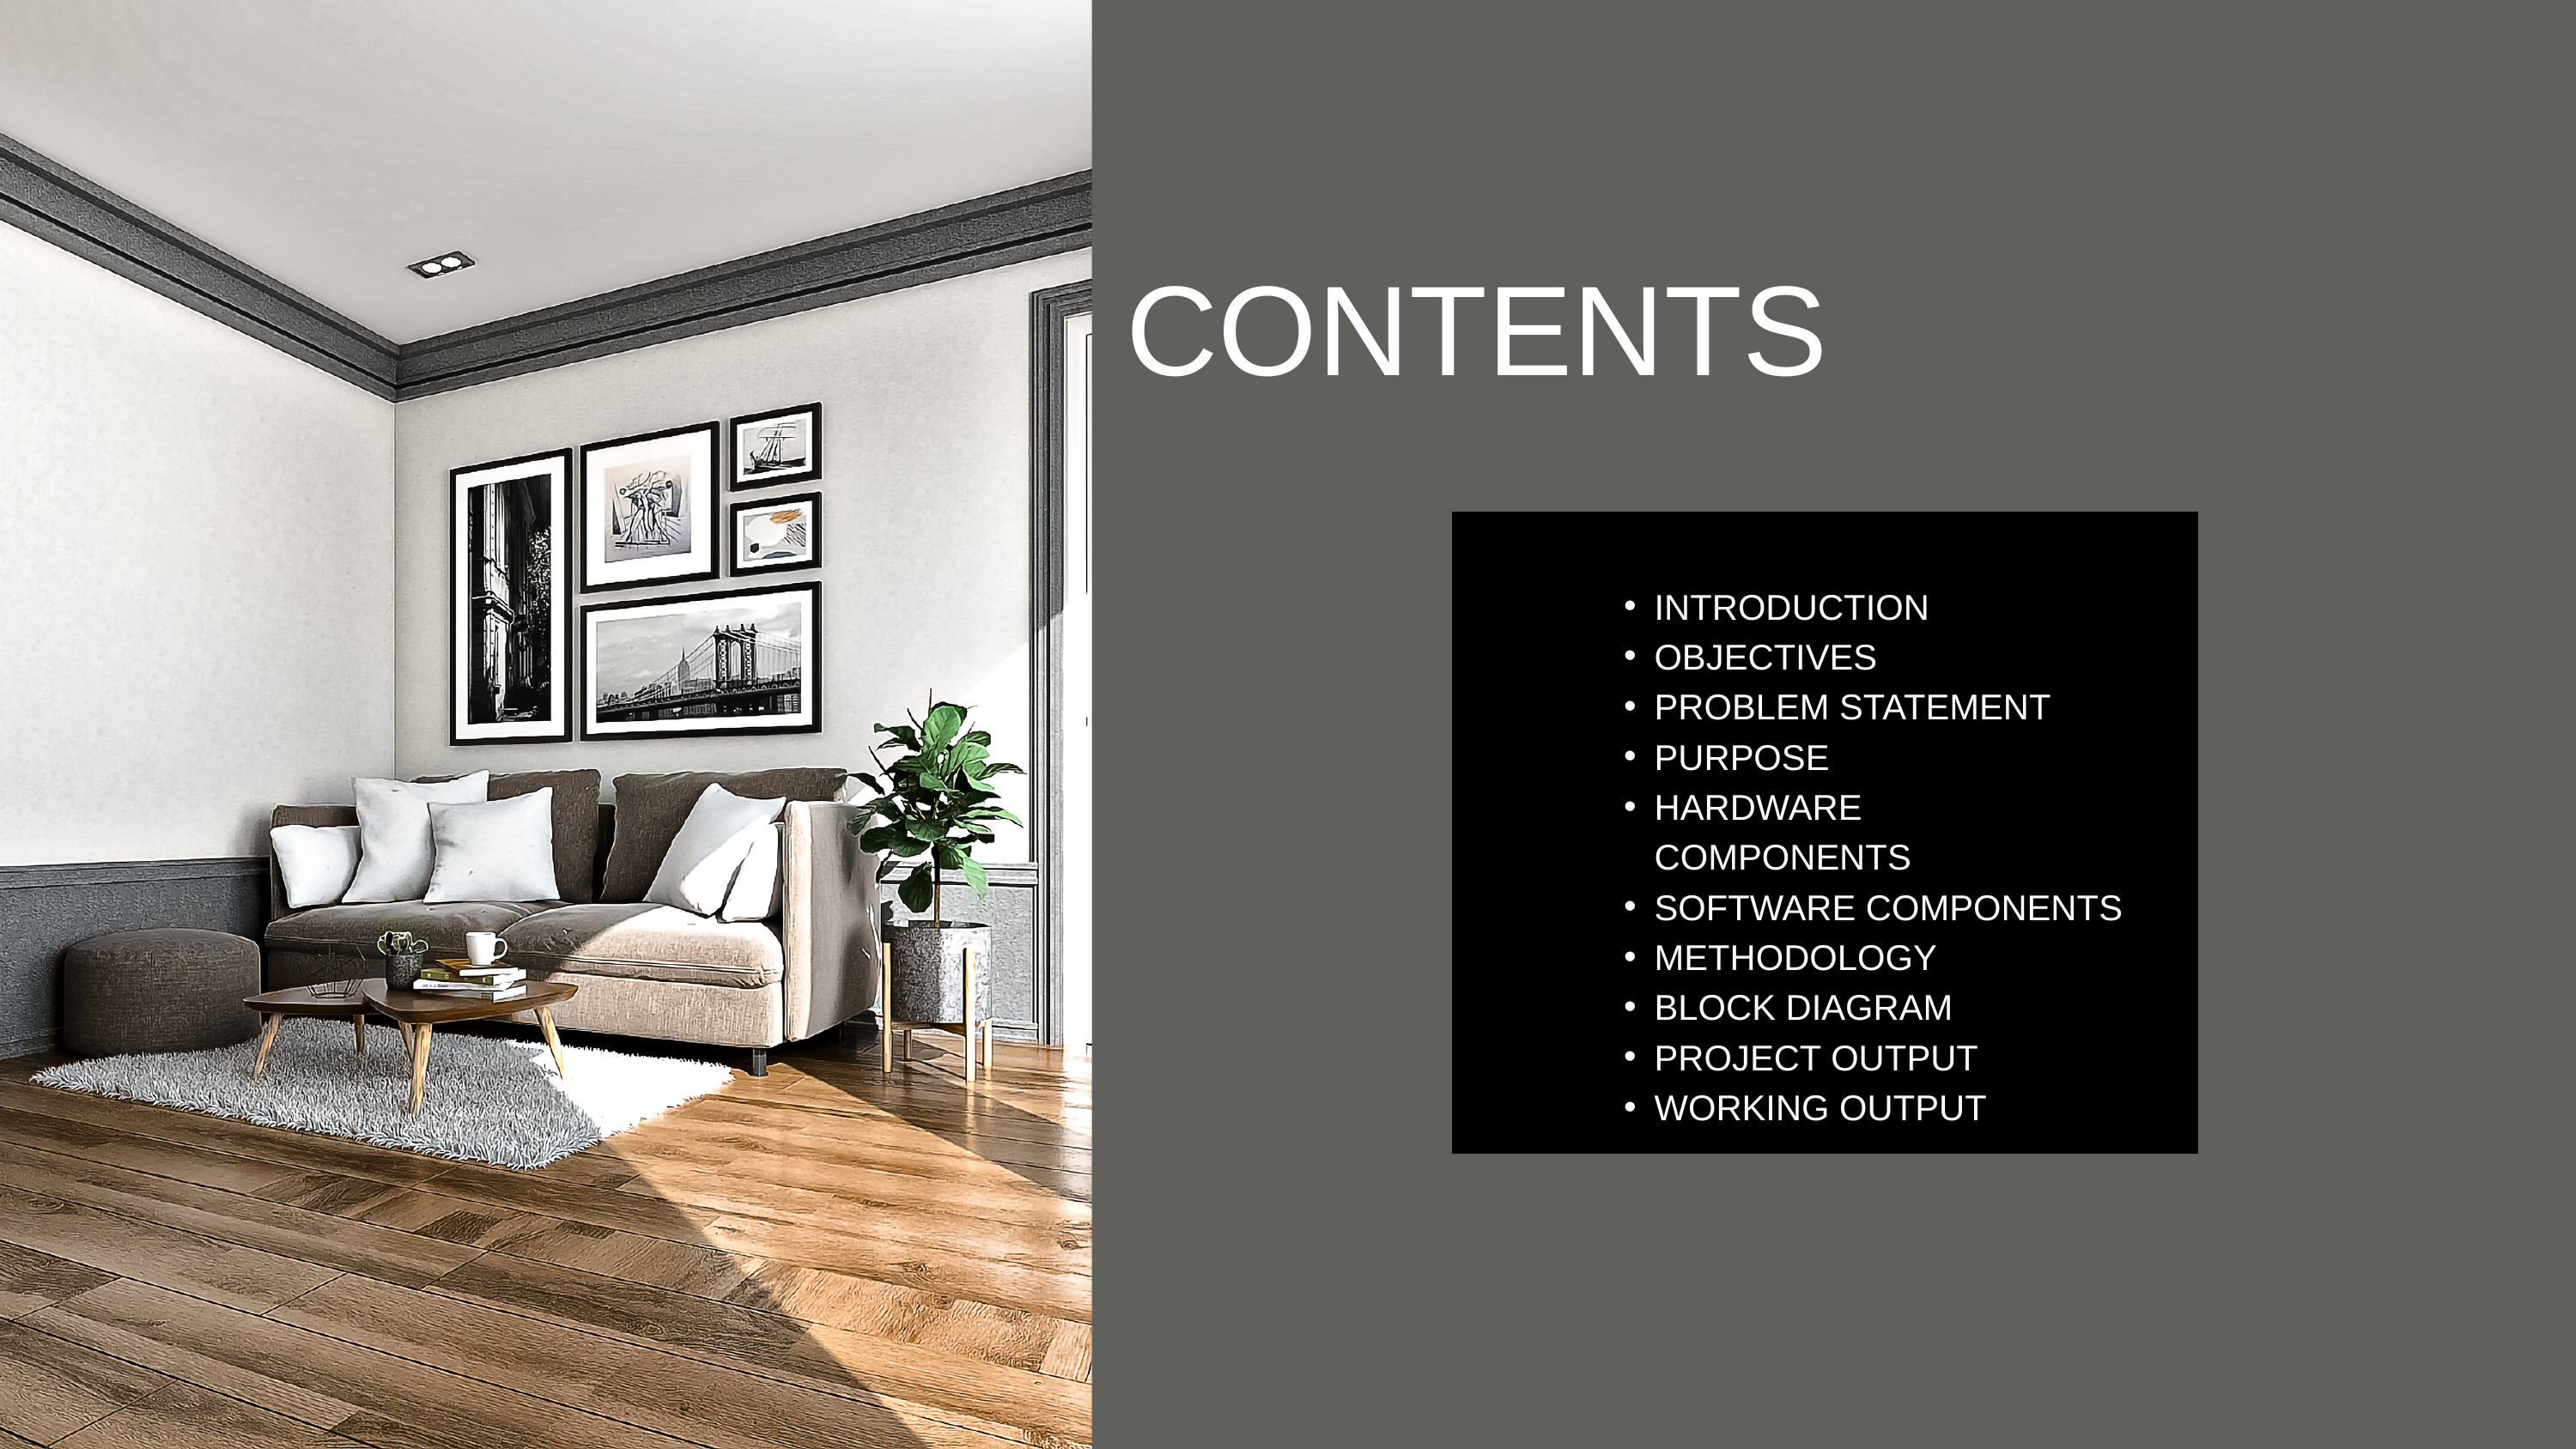

CONTENTS

INTRODUCTION
OBJECTIVES
PROBLEM STATEMENT
PURPOSE
HARDWARE COMPONENTS
SOFTWARE COMPONENTS
METHODOLOGY
BLOCK DIAGRAM
PROJECT OUTPUT
WORKING OUTPUT